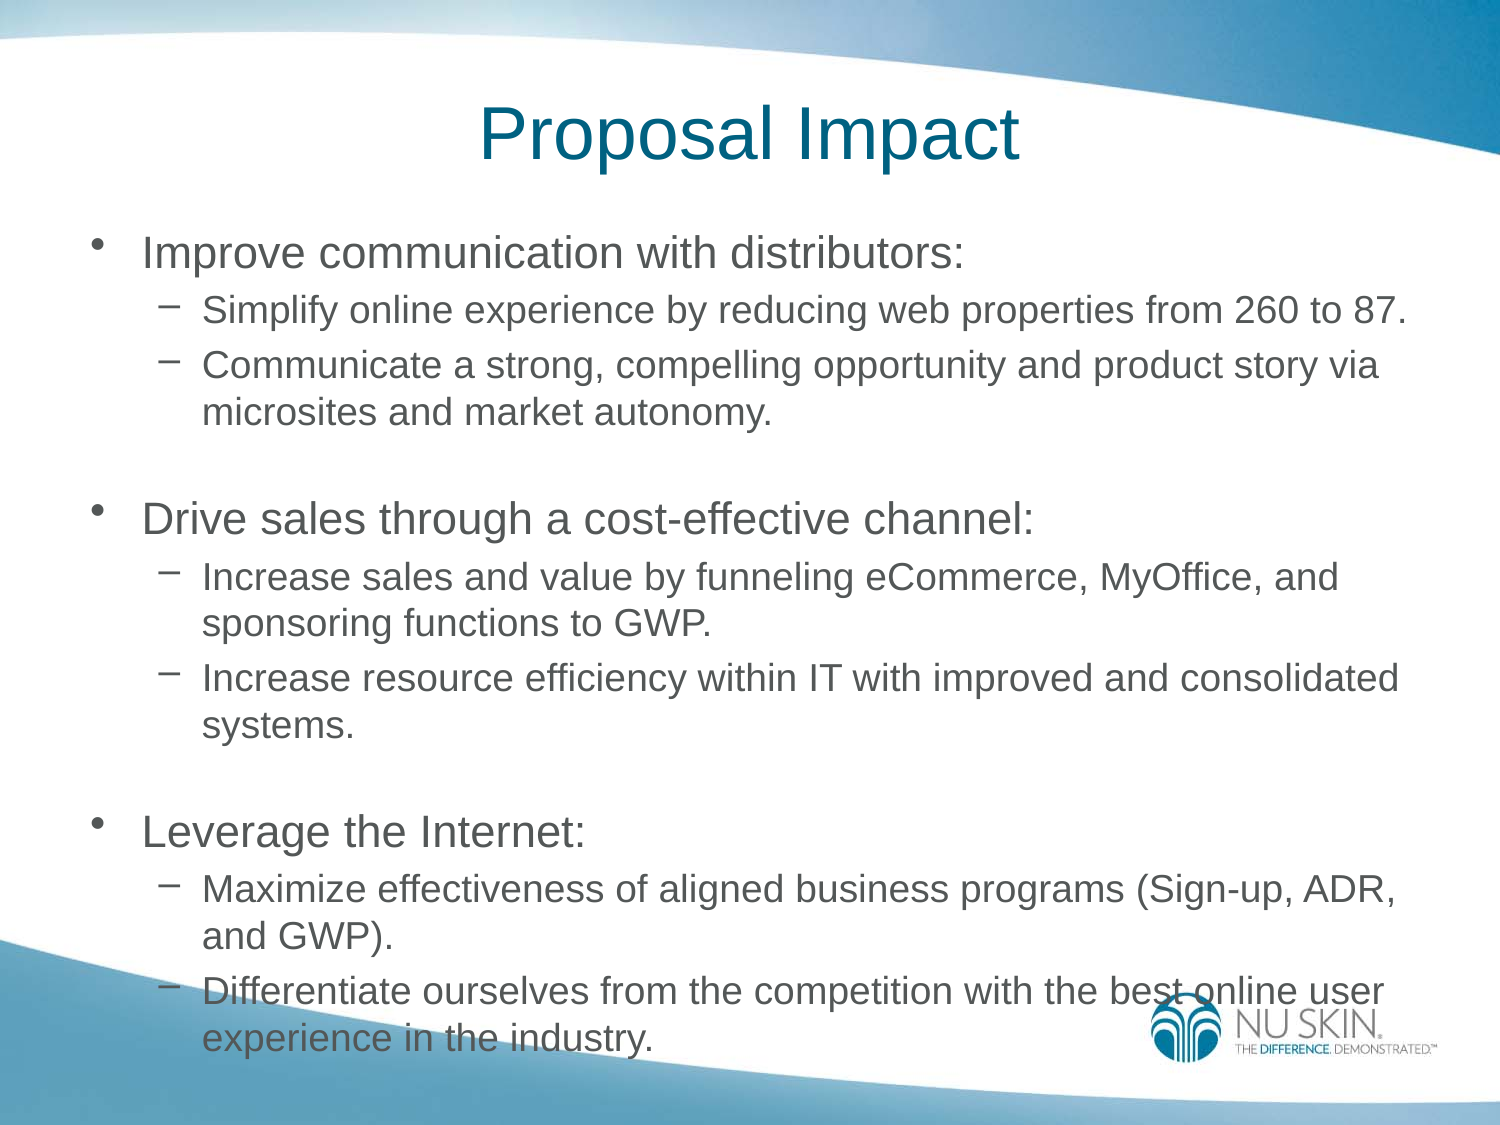

# Proposal Impact
Improve communication with distributors:
Simplify online experience by reducing web properties from 260 to 87.
Communicate a strong, compelling opportunity and product story via microsites and market autonomy.
Drive sales through a cost-effective channel:
Increase sales and value by funneling eCommerce, MyOffice, and sponsoring functions to GWP.
Increase resource efficiency within IT with improved and consolidated systems.
Leverage the Internet:
Maximize effectiveness of aligned business programs (Sign-up, ADR, and GWP).
Differentiate ourselves from the competition with the best online user experience in the industry.